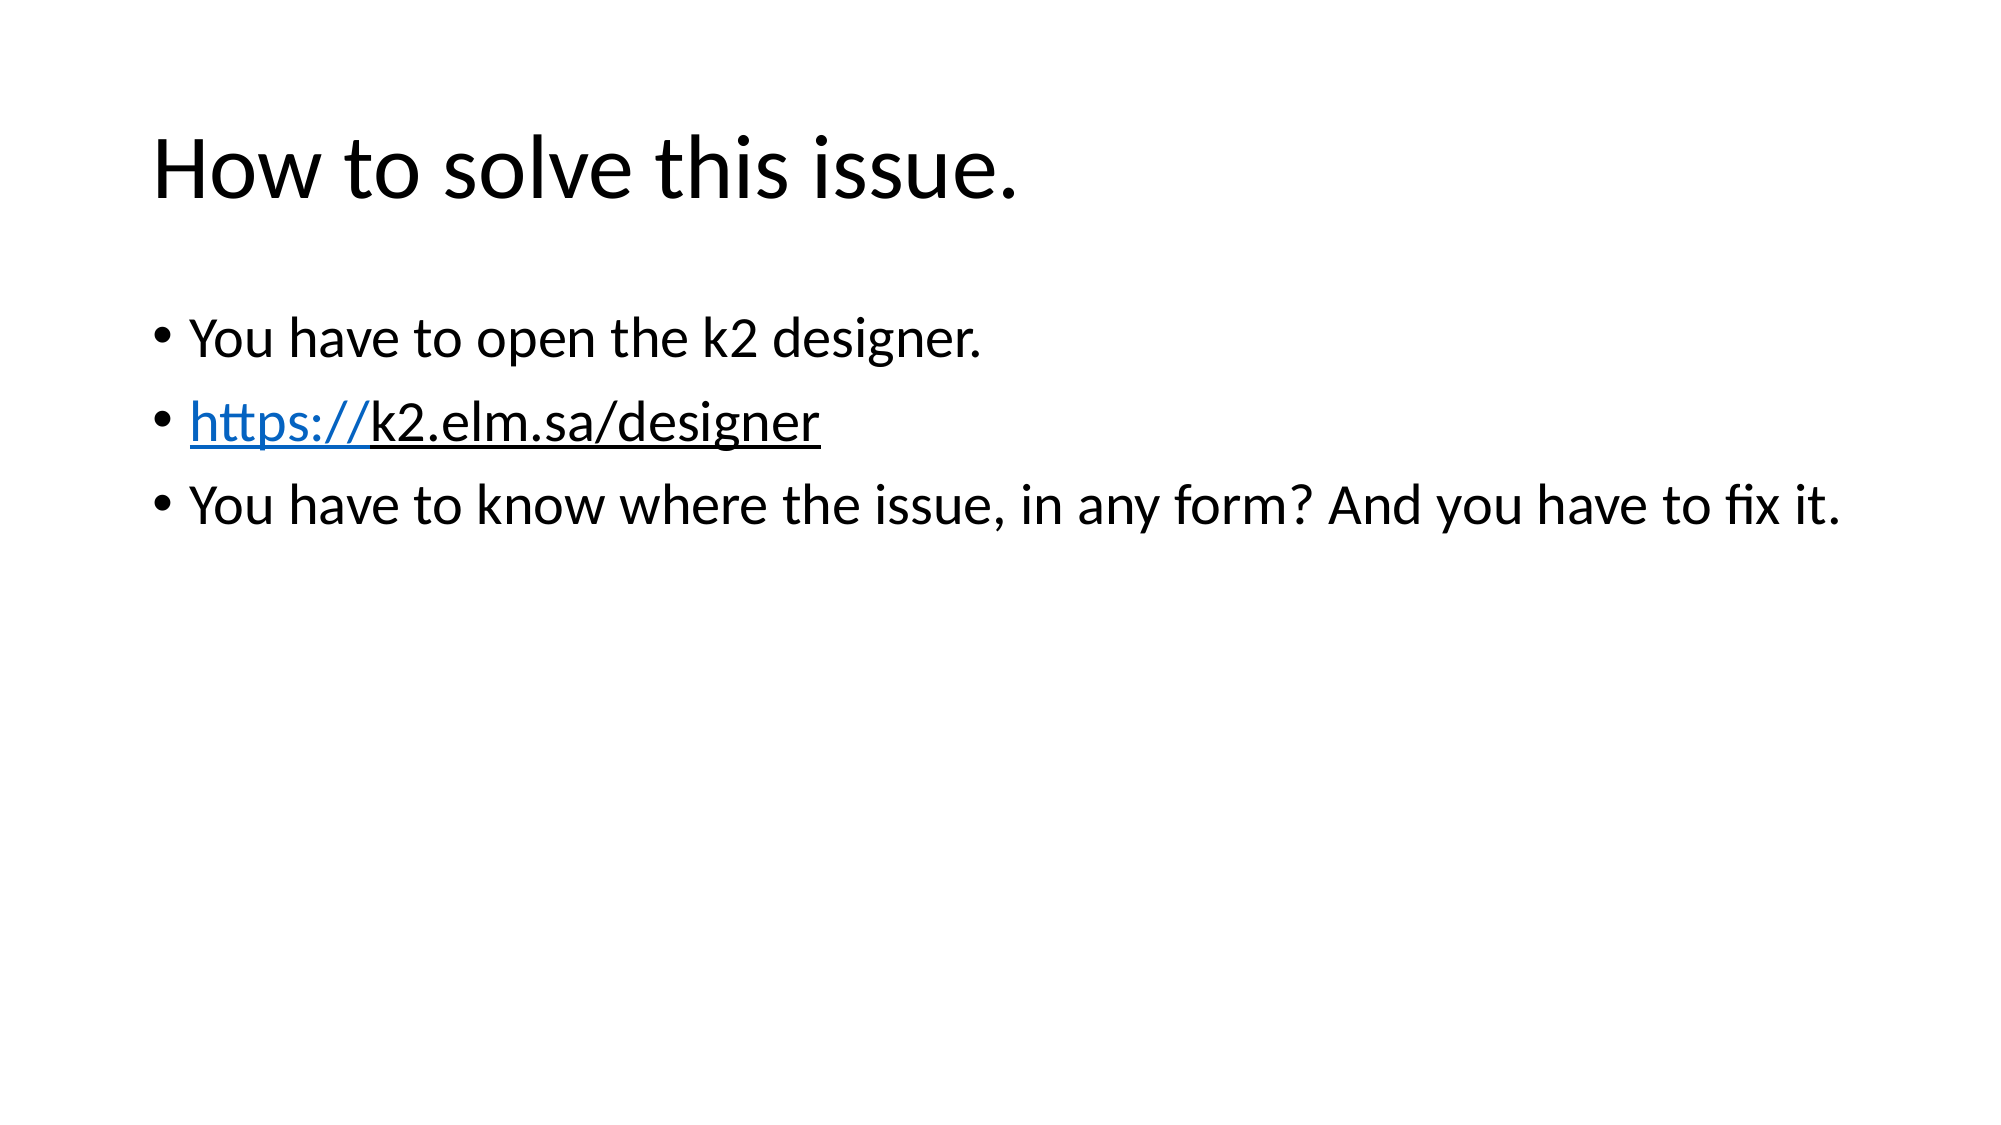

# How to solve this issue.
You have to open the k2 designer.
https://k2.elm.sa/designer
You have to know where the issue, in any form? And you have to fix it.